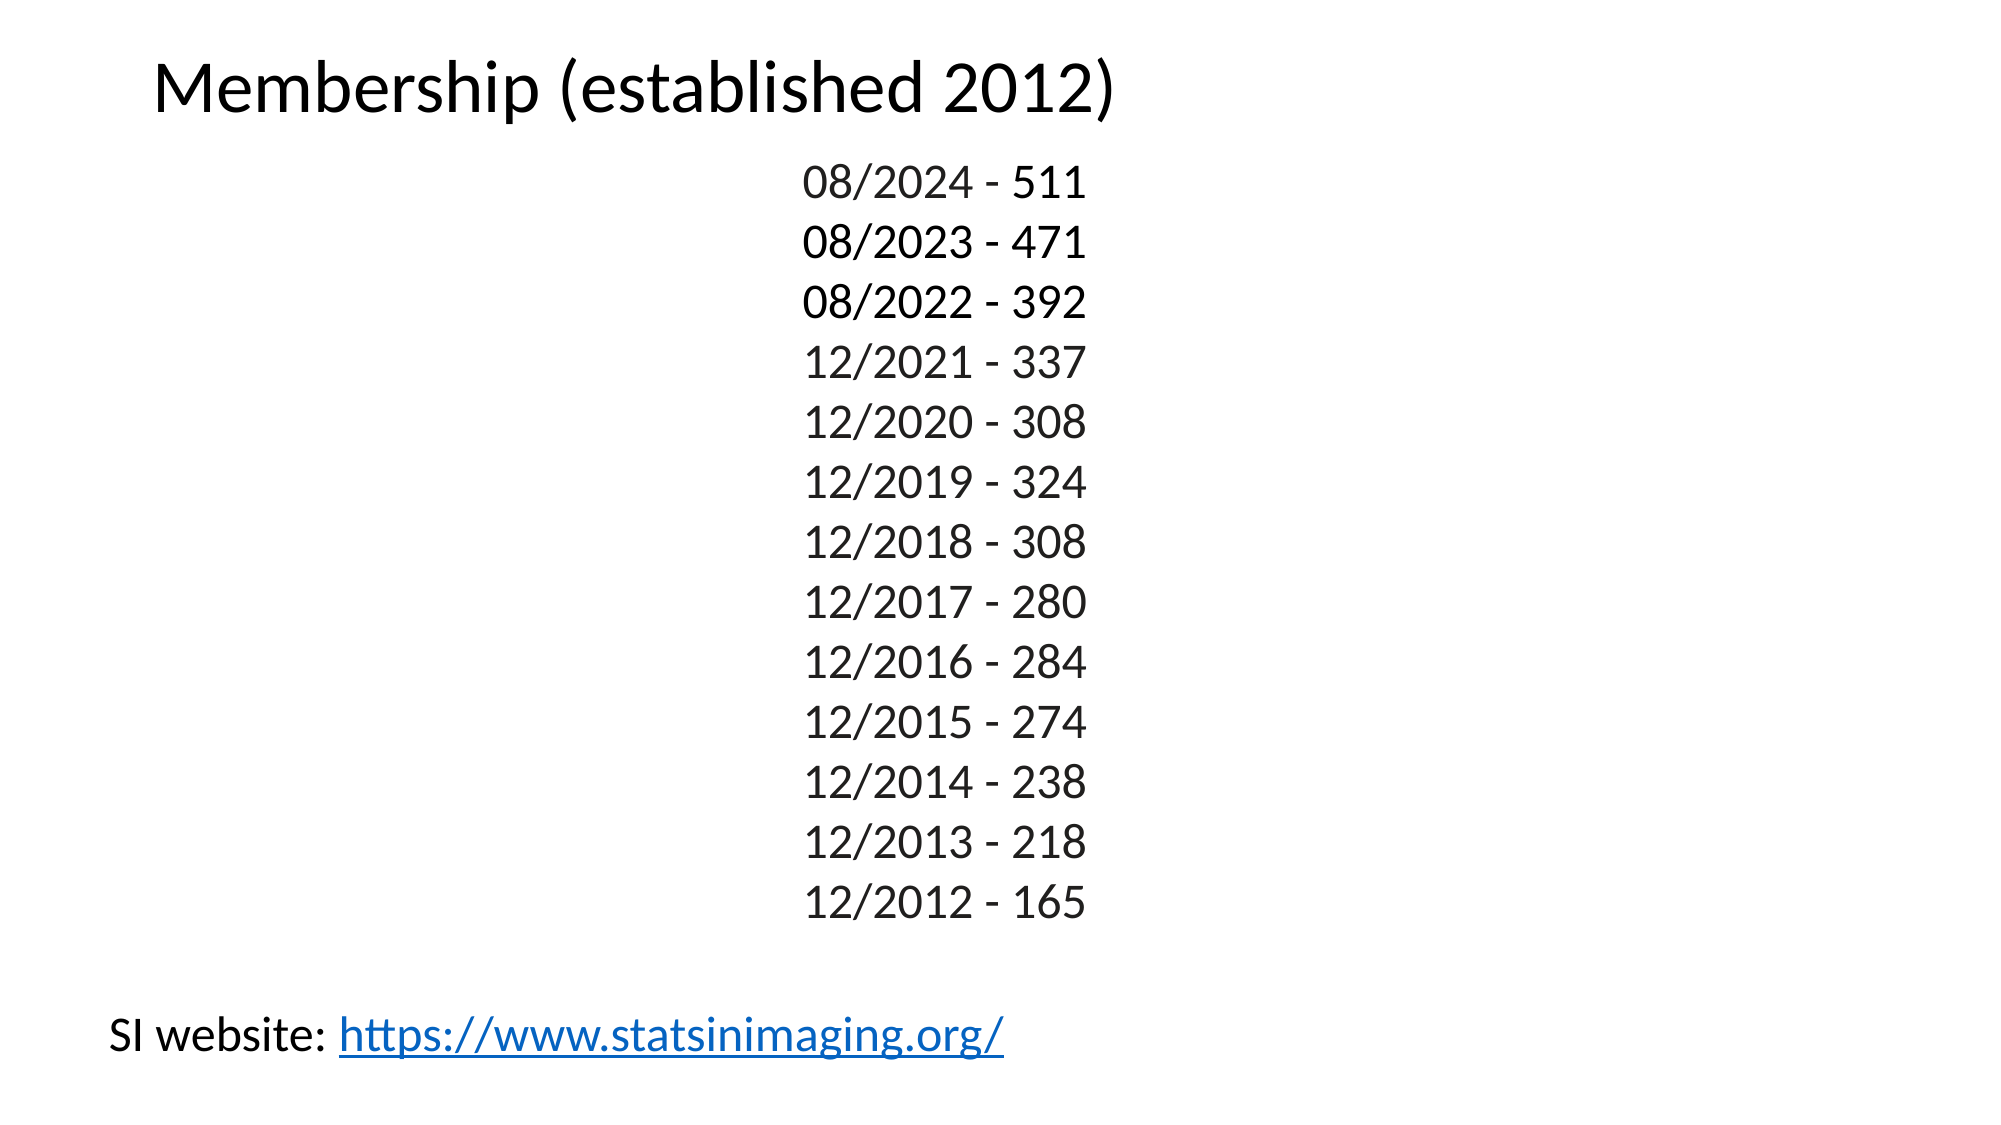

# Membership (established 2012)
08/2024 - 511
08/2023 - 471
08/2022 - 392
12/2021 - 337
12/2020 - 308
12/2019 - 324
12/2018 - 308
12/2017 - 280
12/2016 - 284
12/2015 - 274
12/2014 - 238
12/2013 - 218
12/2012 - 165
SI website: https://www.statsinimaging.org/